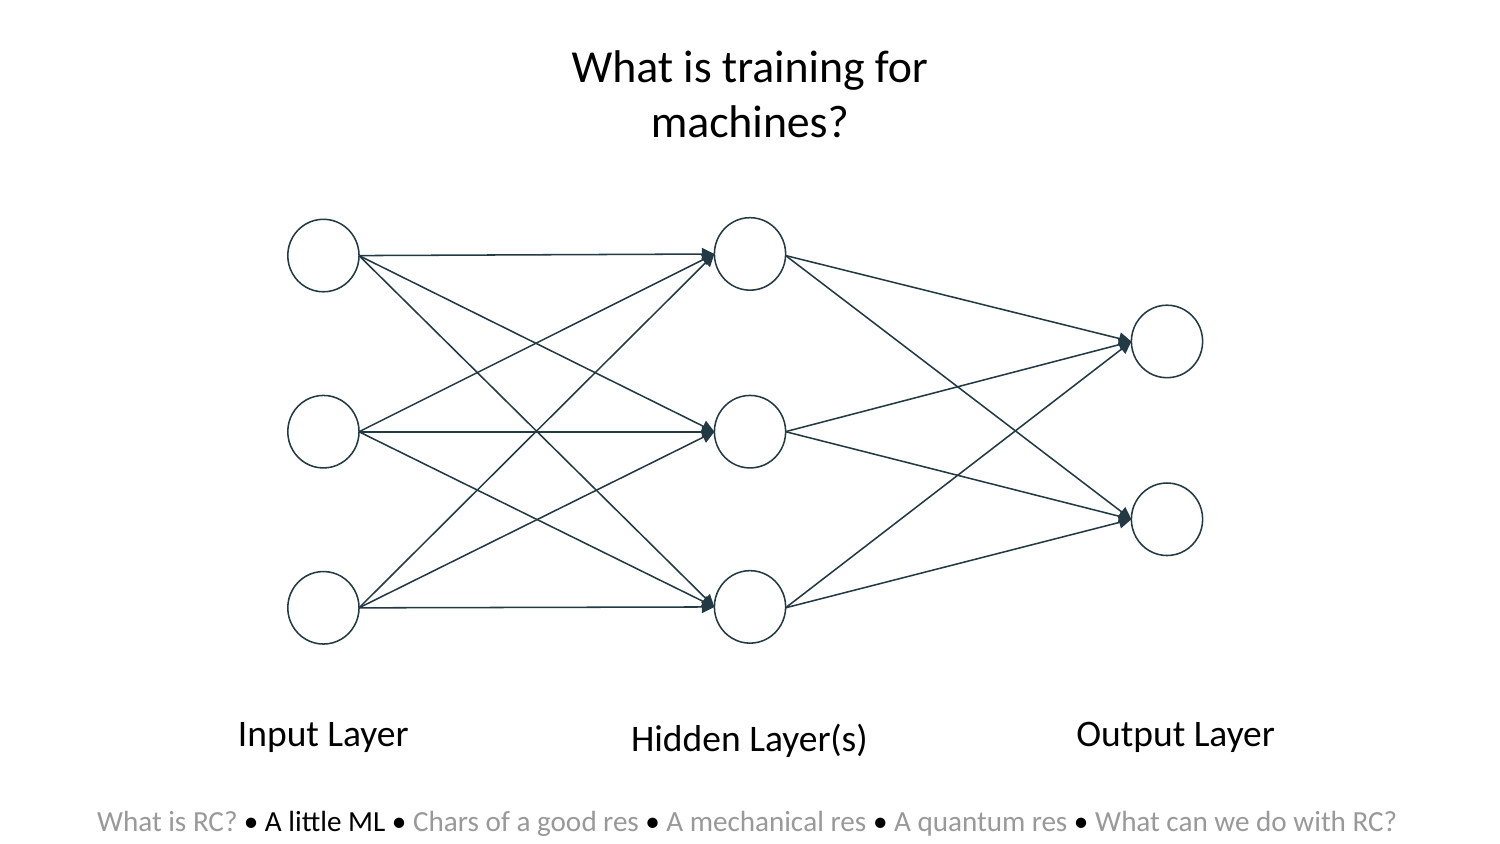

What is training for machines?

Input Layer
Output Layer
Hidden Layer(s)
What is RC? • A little ML • Chars of a good res • A mechanical res • A quantum res • What can we do with RC?